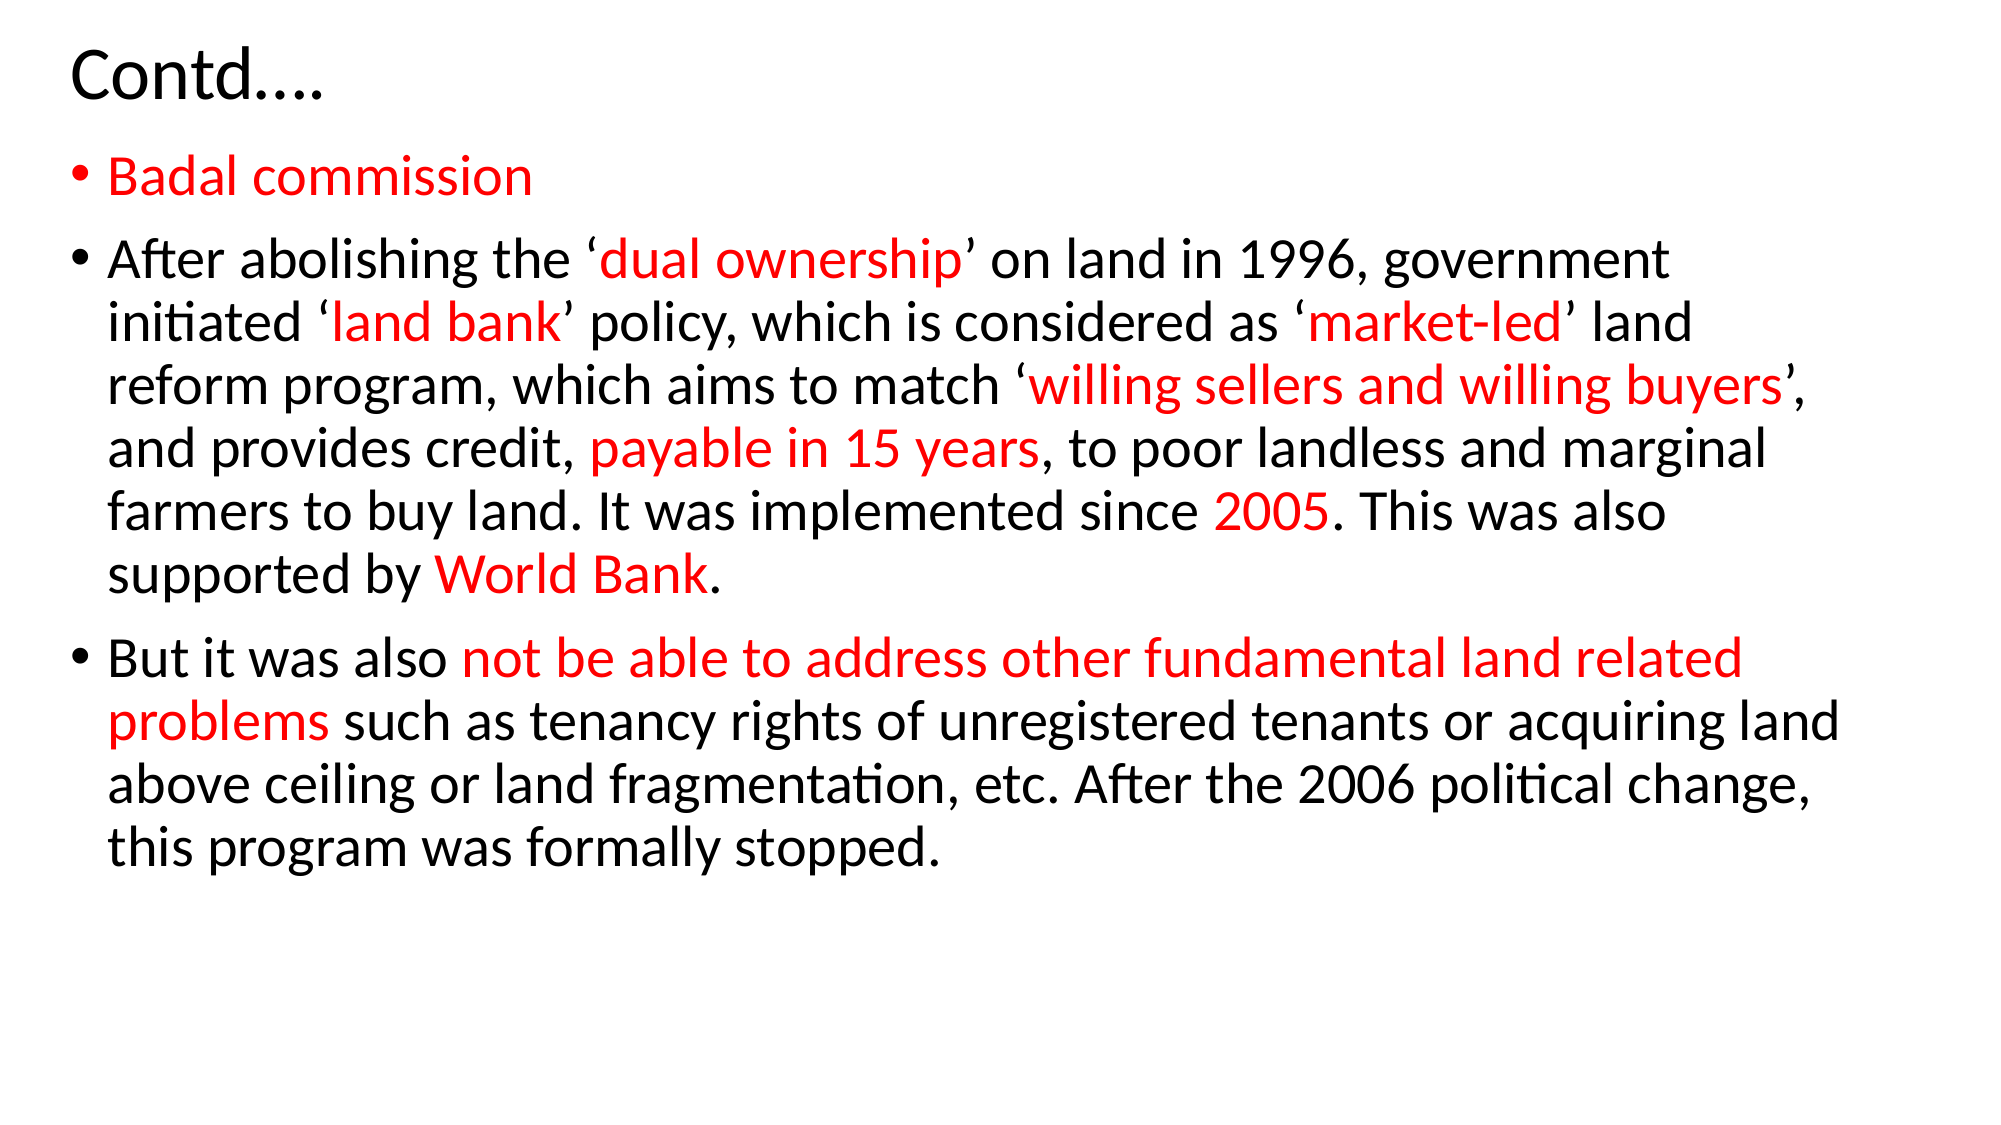

# Contd….
Badal commission
After abolishing the ‘dual ownership’ on land in 1996, government initiated ‘land bank’ policy, which is considered as ‘market-led’ land reform program, which aims to match ‘willing sellers and willing buyers’, and provides credit, payable in 15 years, to poor landless and marginal farmers to buy land. It was implemented since 2005. This was also supported by World Bank.
But it was also not be able to address other fundamental land related problems such as tenancy rights of unregistered tenants or acquiring land above ceiling or land fragmentation, etc. After the 2006 political change, this program was formally stopped.